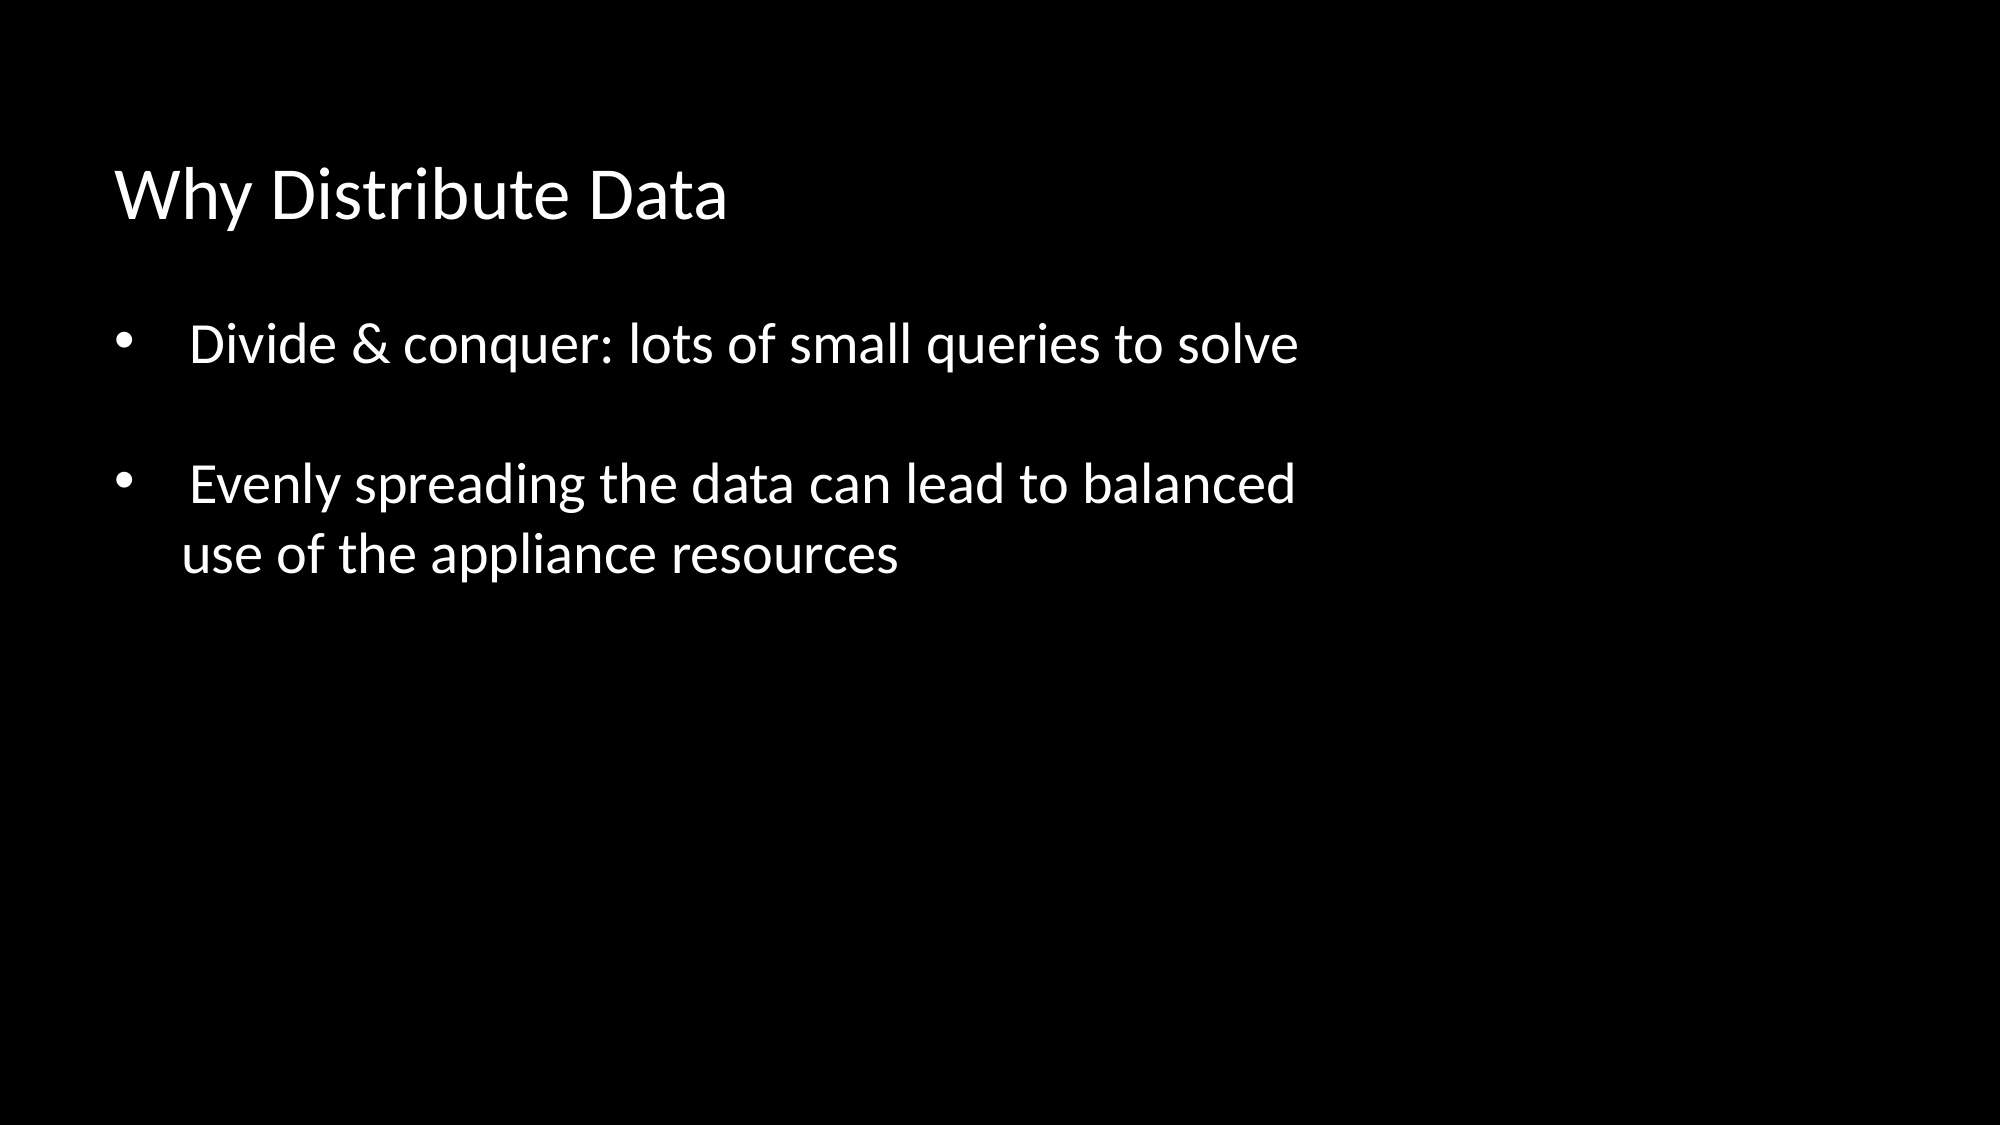

Why Distribute Data

Divide & conquer: lots of small queries to solve

Evenly spreading the data can lead to balanced
     use of the appliance resources